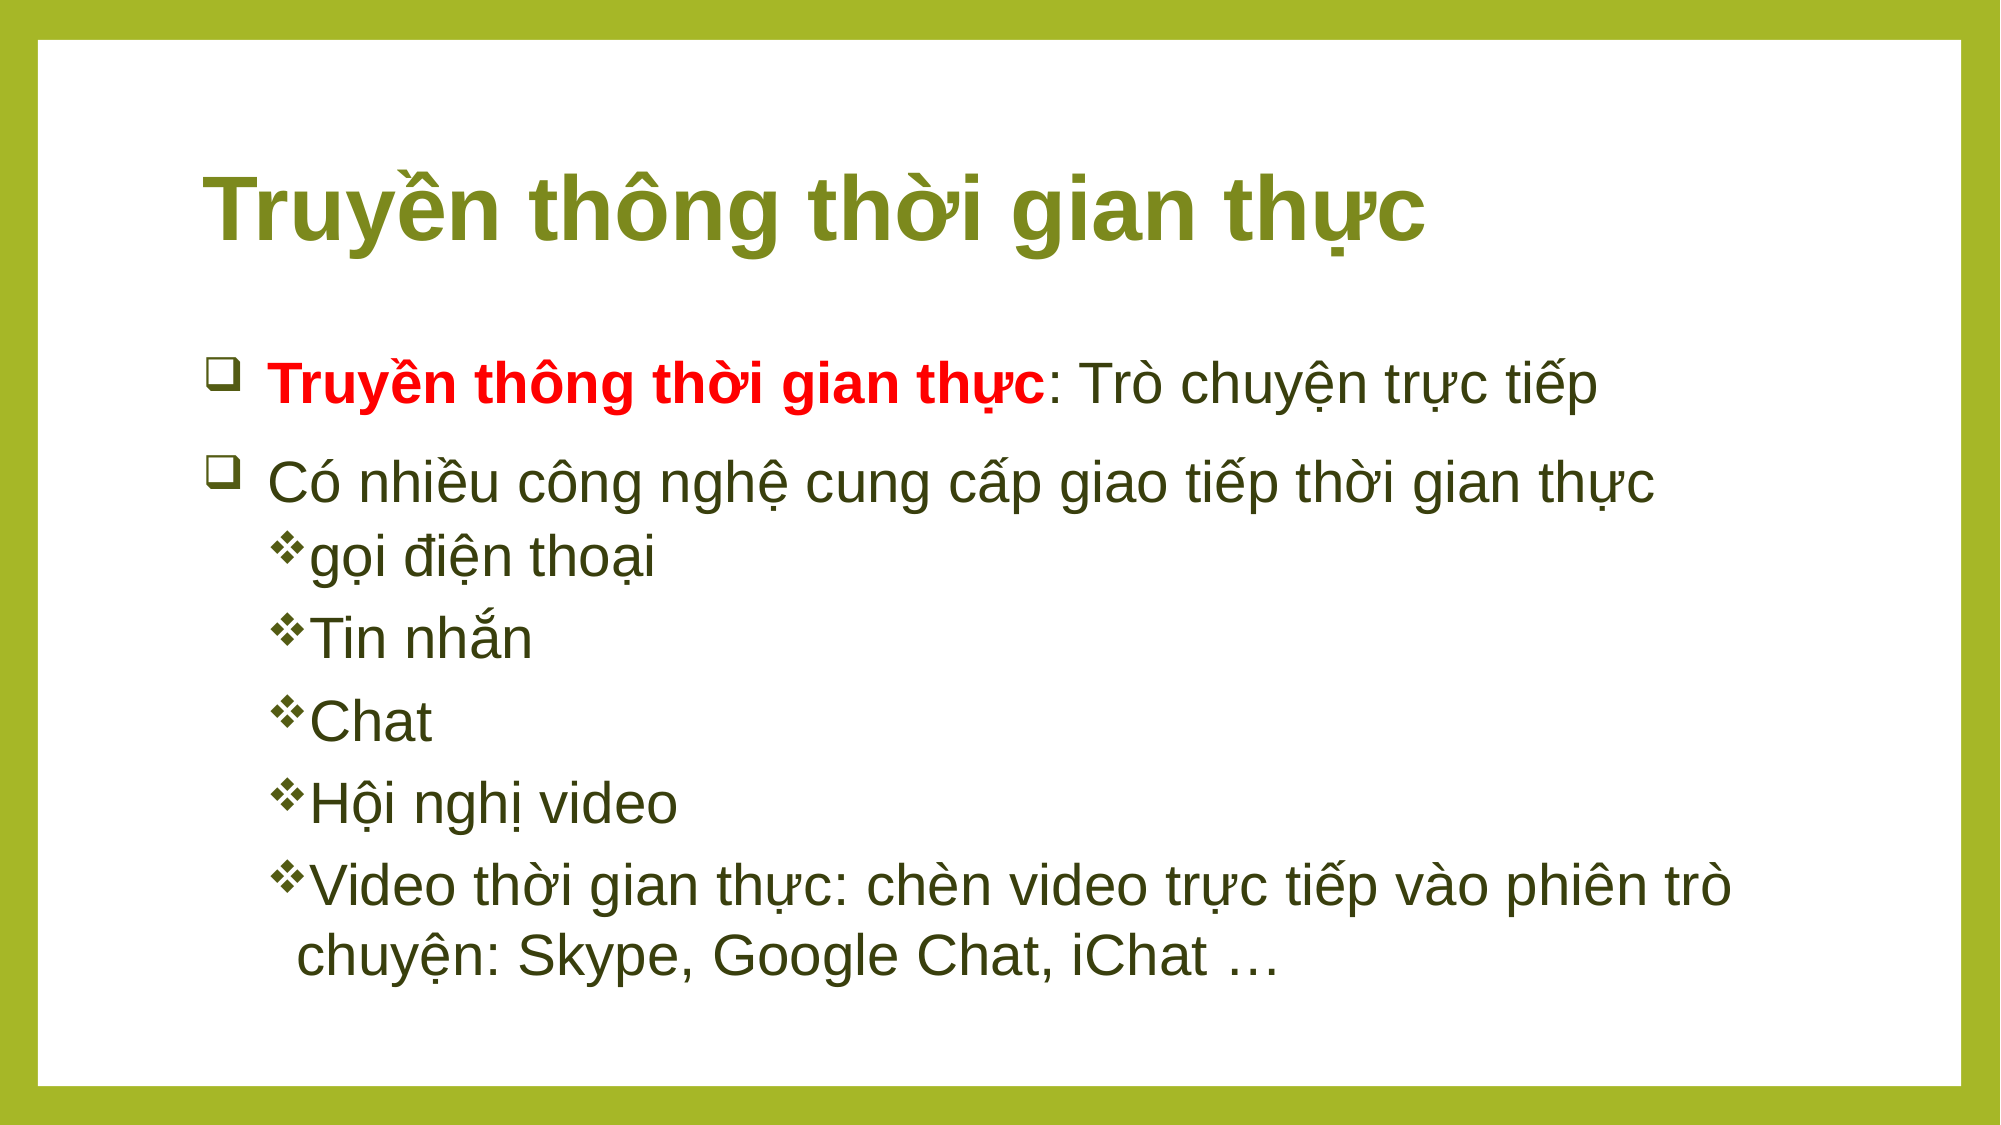

# Truyền thông thời gian thực
Truyền thông thời gian thực: Trò chuyện trực tiếp
Có nhiều công nghệ cung cấp giao tiếp thời gian thực
gọi điện thoại
Tin nhắn
Chat
Hội nghị video
Video thời gian thực: chèn video trực tiếp vào phiên trò chuyện: Skype, Google Chat, iChat …